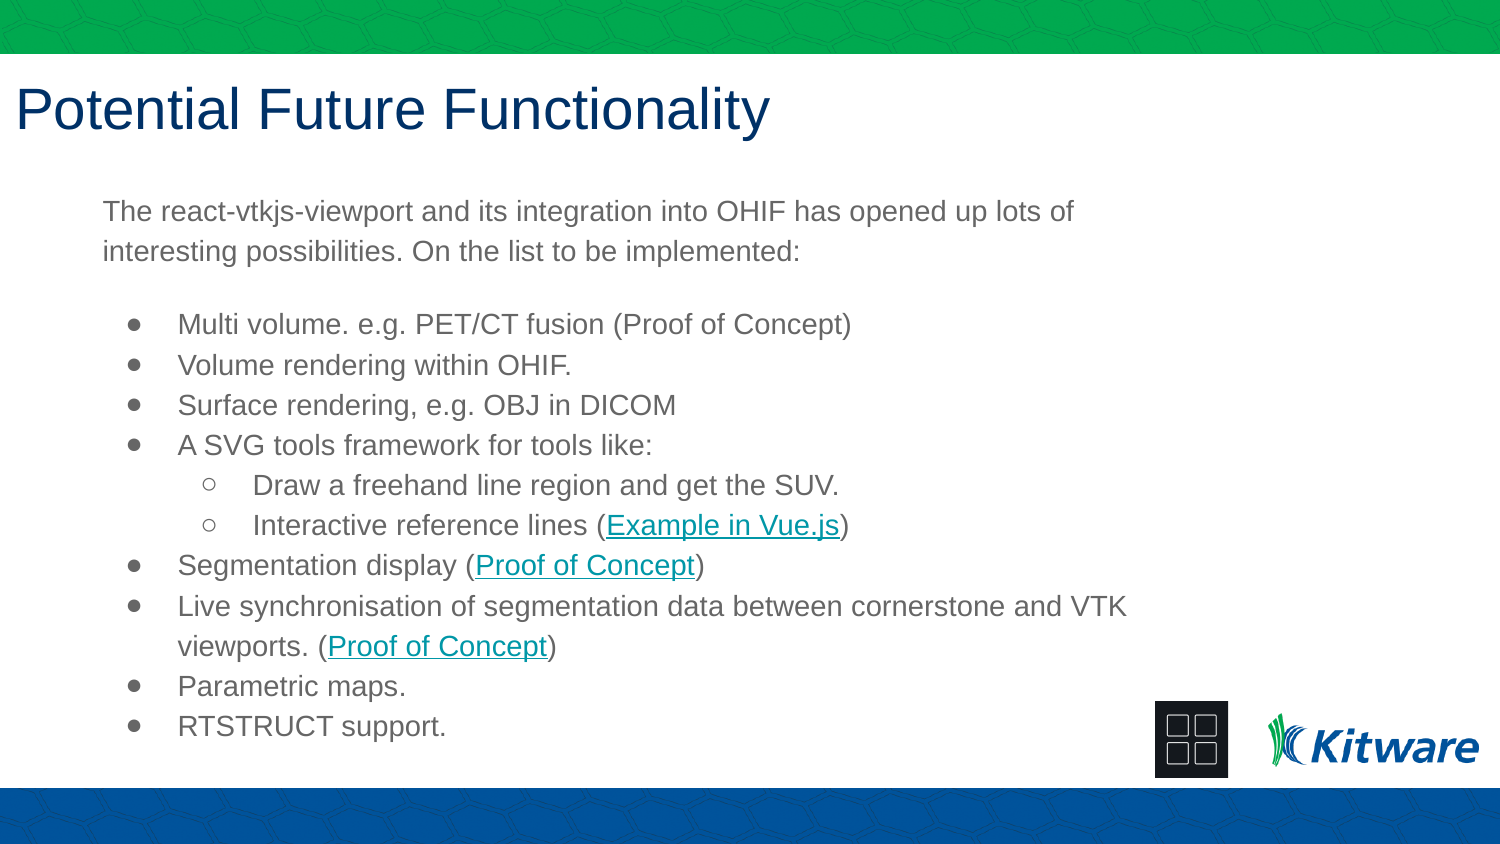

# Potential Future Functionality
The react-vtkjs-viewport and its integration into OHIF has opened up lots of interesting possibilities. On the list to be implemented:
Multi volume. e.g. PET/CT fusion (Proof of Concept)
Volume rendering within OHIF.
Surface rendering, e.g. OBJ in DICOM
A SVG tools framework for tools like:
Draw a freehand line region and get the SUV.
Interactive reference lines (Example in Vue.js)
Segmentation display (Proof of Concept)
Live synchronisation of segmentation data between cornerstone and VTK viewports. (Proof of Concept)
Parametric maps.
RTSTRUCT support.